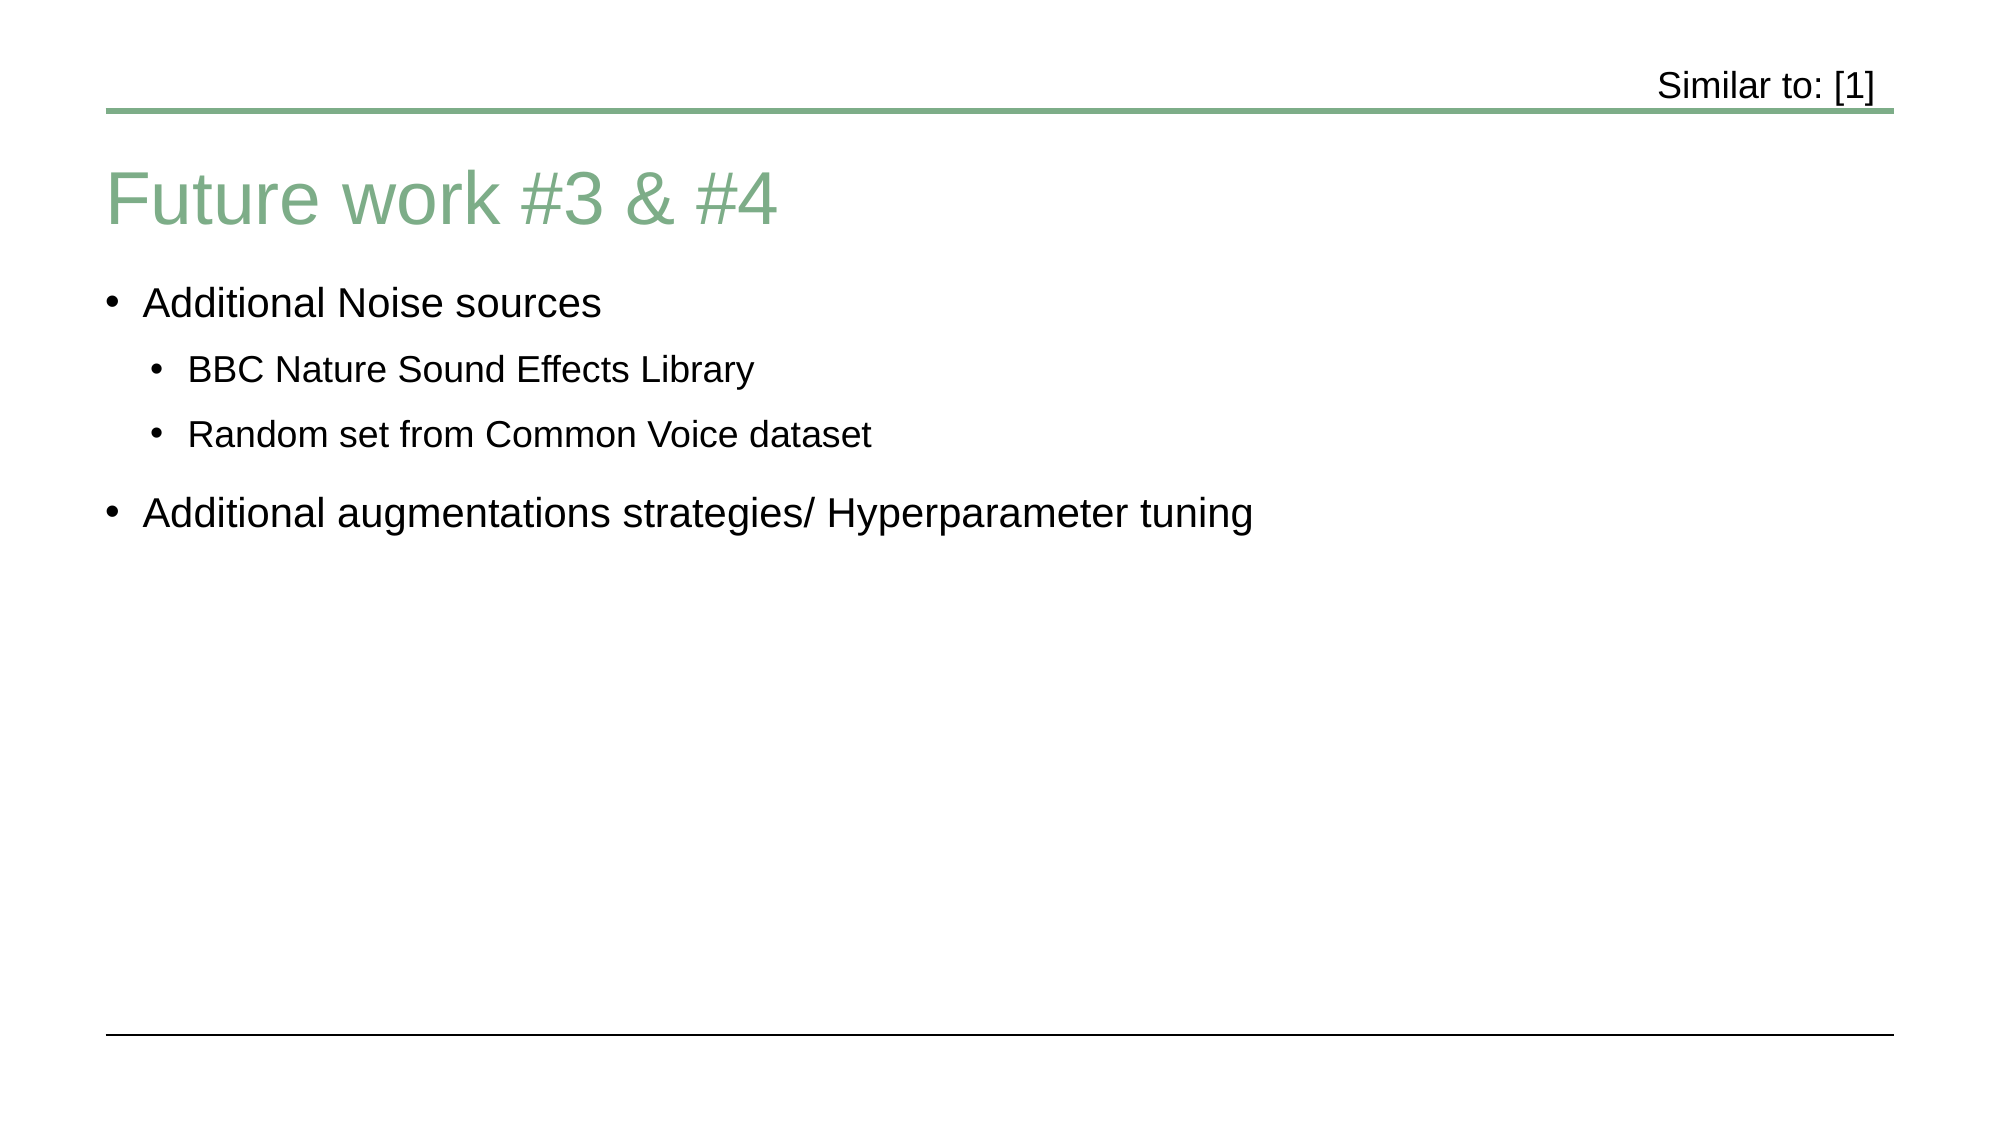

Similar to: [1]
# Future work #3 & #4
Additional Noise sources
BBC Nature Sound Effects Library
Random set from Common Voice dataset
Additional augmentations strategies/ Hyperparameter tuning